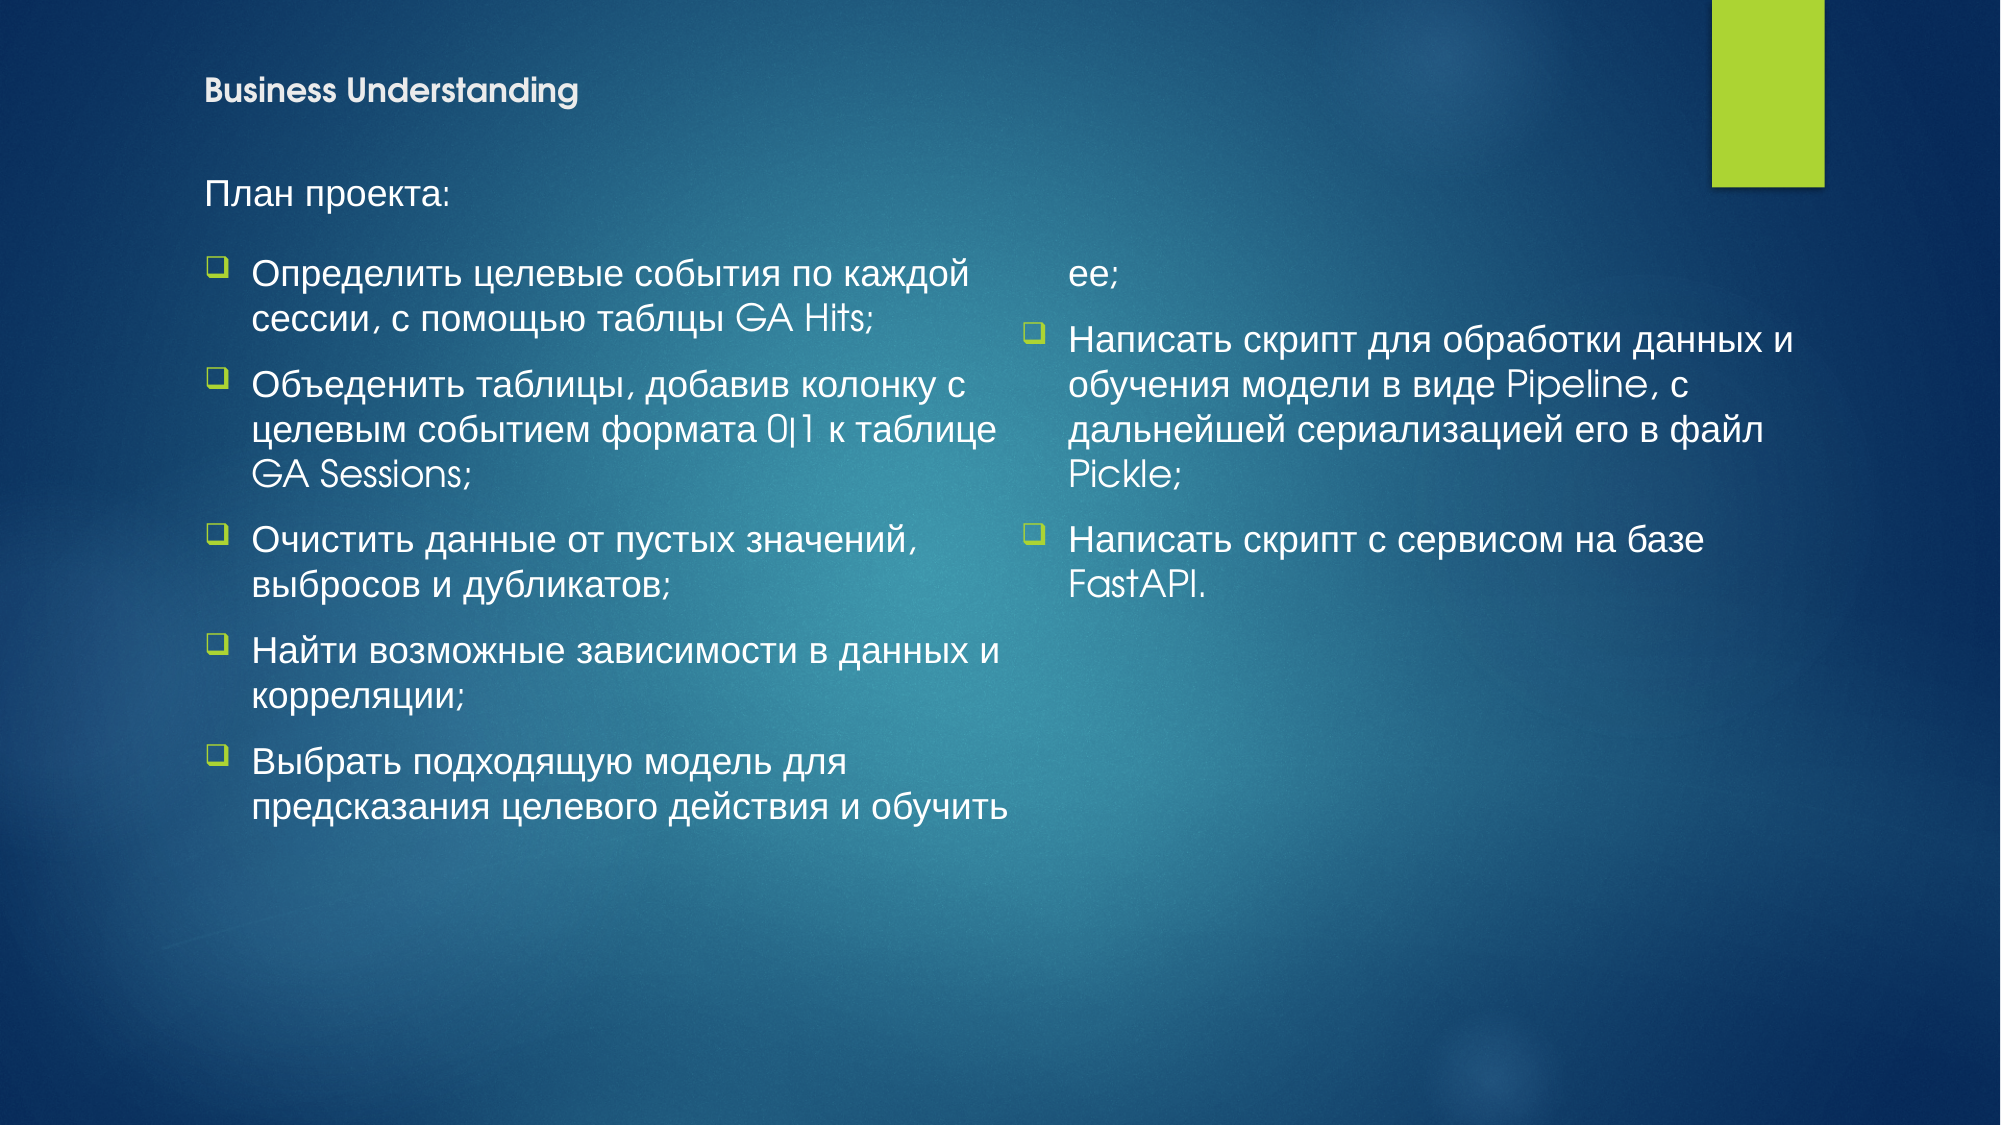

# Business Understanding
План проекта:
Определить целевые события по каждой сессии, с помощью таблцы GA Hits;
Объеденить таблицы, добавив колонку с целевым событием формата 0|1 к таблице GA Sessions;
Очистить данные от пустых значений, выбросов и дубликатов;
Найти возможные зависимости в данных и корреляции;
Выбрать подходящую модель для предсказания целевого действия и обучить ее;
Написать скрипт для обработки данных и обучения модели в виде Pipeline, с дальнейшей сериализацией его в файл Pickle;
Написать скрипт с сервисом на базе FastAPI.